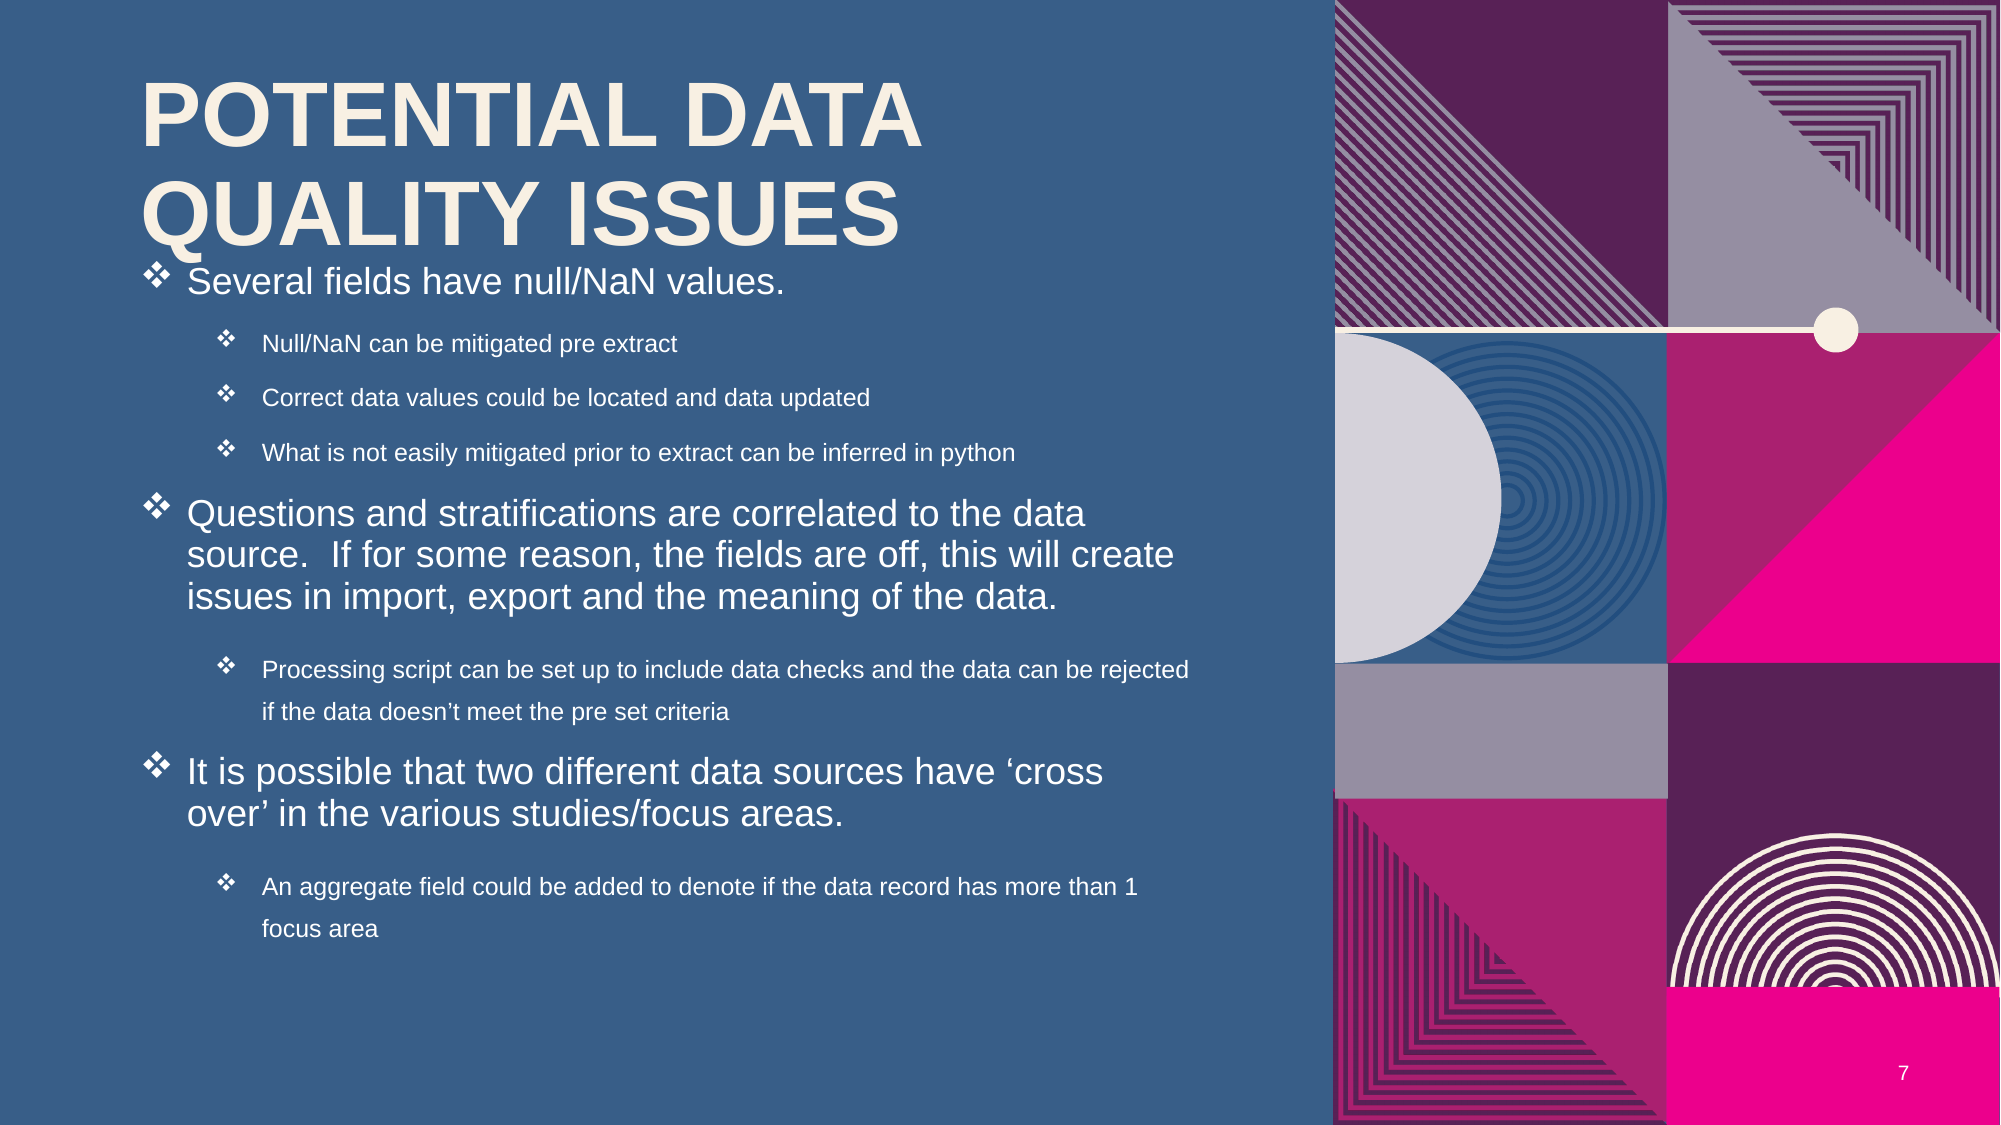

# Potential Data Quality issues
Several fields have null/NaN values.
Null/NaN can be mitigated pre extract
Correct data values could be located and data updated
What is not easily mitigated prior to extract can be inferred in python
Questions and stratifications are correlated to the data source.  If for some reason, the fields are off, this will create issues in import, export and the meaning of the data.
Processing script can be set up to include data checks and the data can be rejected if the data doesn’t meet the pre set criteria
It is possible that two different data sources have ‘cross over’ in the various studies/focus areas.
An aggregate field could be added to denote if the data record has more than 1 focus area
7